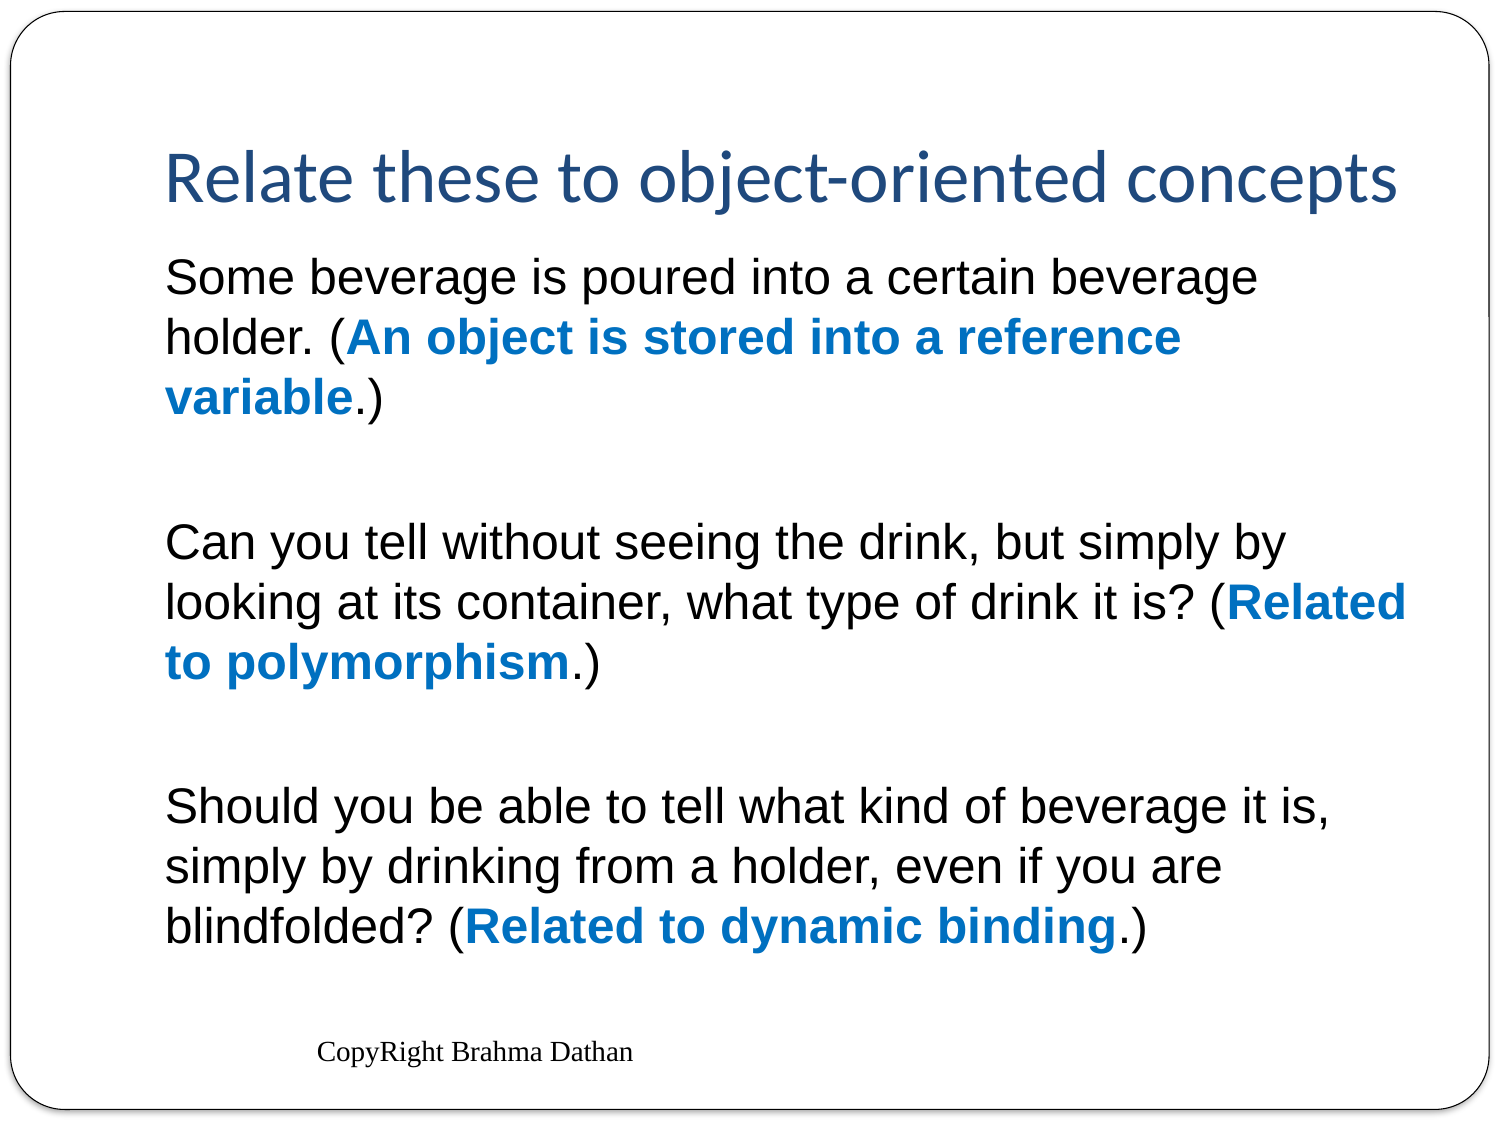

# Relate these to object-oriented concepts
Some beverage is poured into a certain beverage holder. (An object is stored into a reference variable.)

Can you tell without seeing the drink, but simply by looking at its container, what type of drink it is? (Related to polymorphism.)

Should you be able to tell what kind of beverage it is, simply by drinking from a holder, even if you are blindfolded? (Related to dynamic binding.)
CopyRight Brahma Dathan